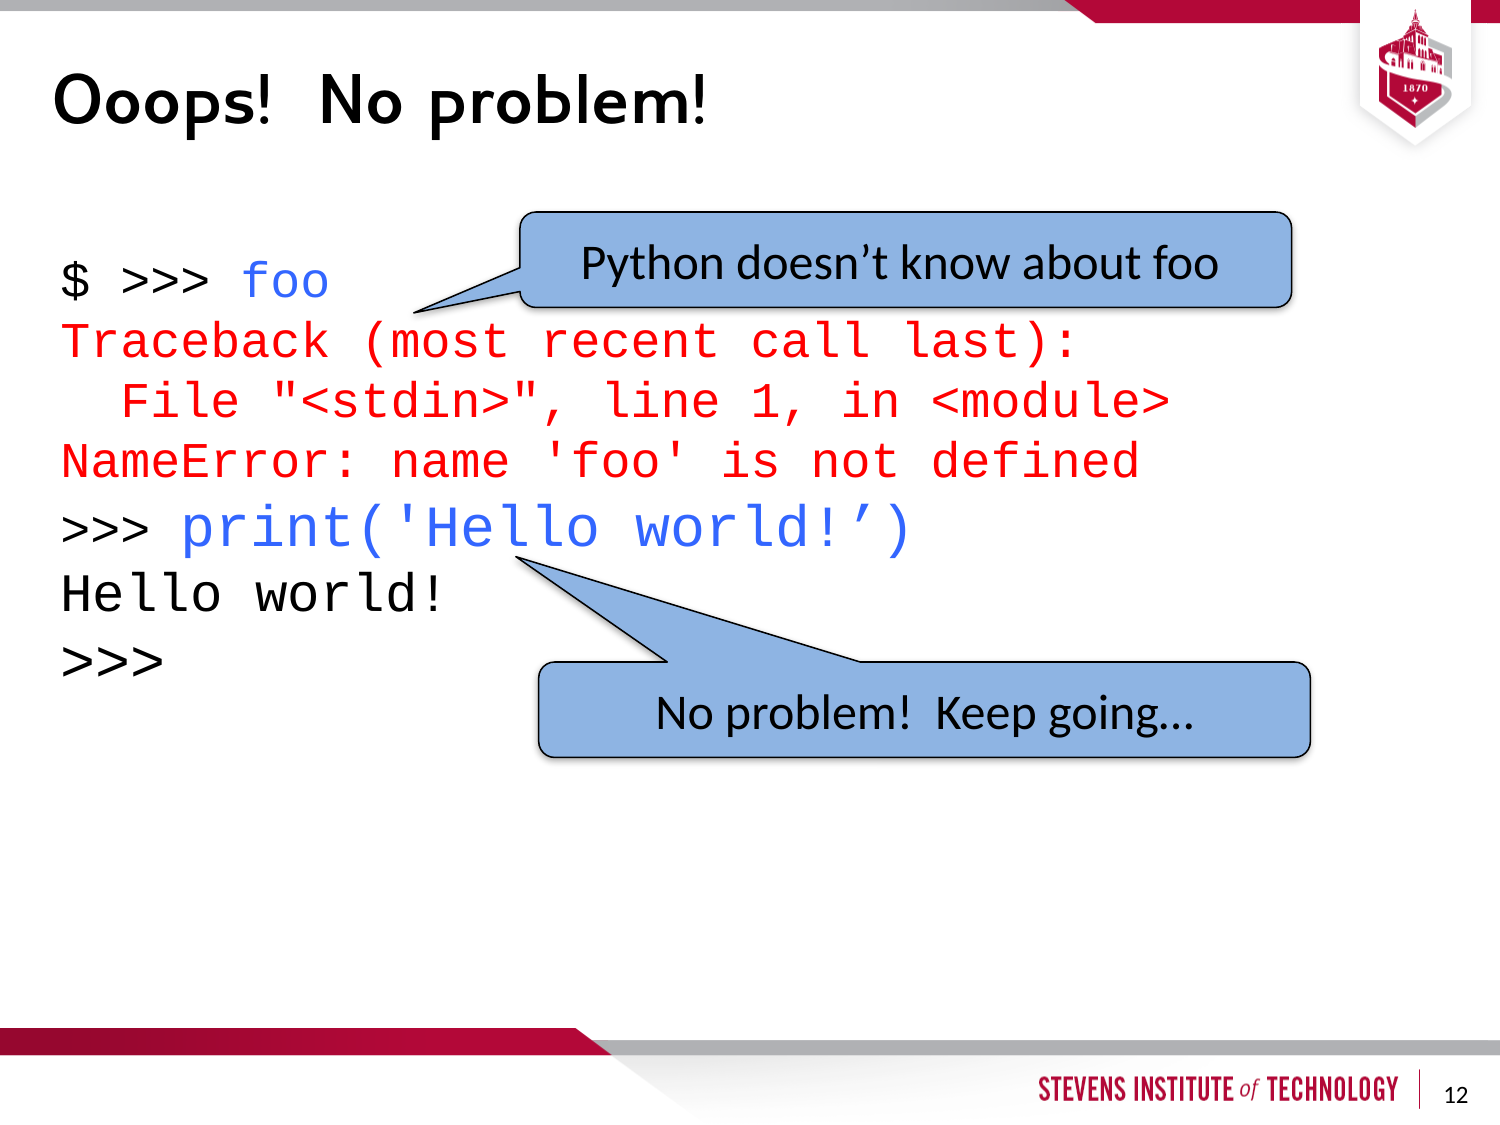

# Ooops!  No problem!

$ >>> foo
Traceback (most recent call last):
  File "<stdin>", line 1, in <module>
NameError: name 'foo' is not defined
>>> print('Hello world!’)
Hello world!
>>>

Python doesn’t know about foo
No problem!  Keep going…
12